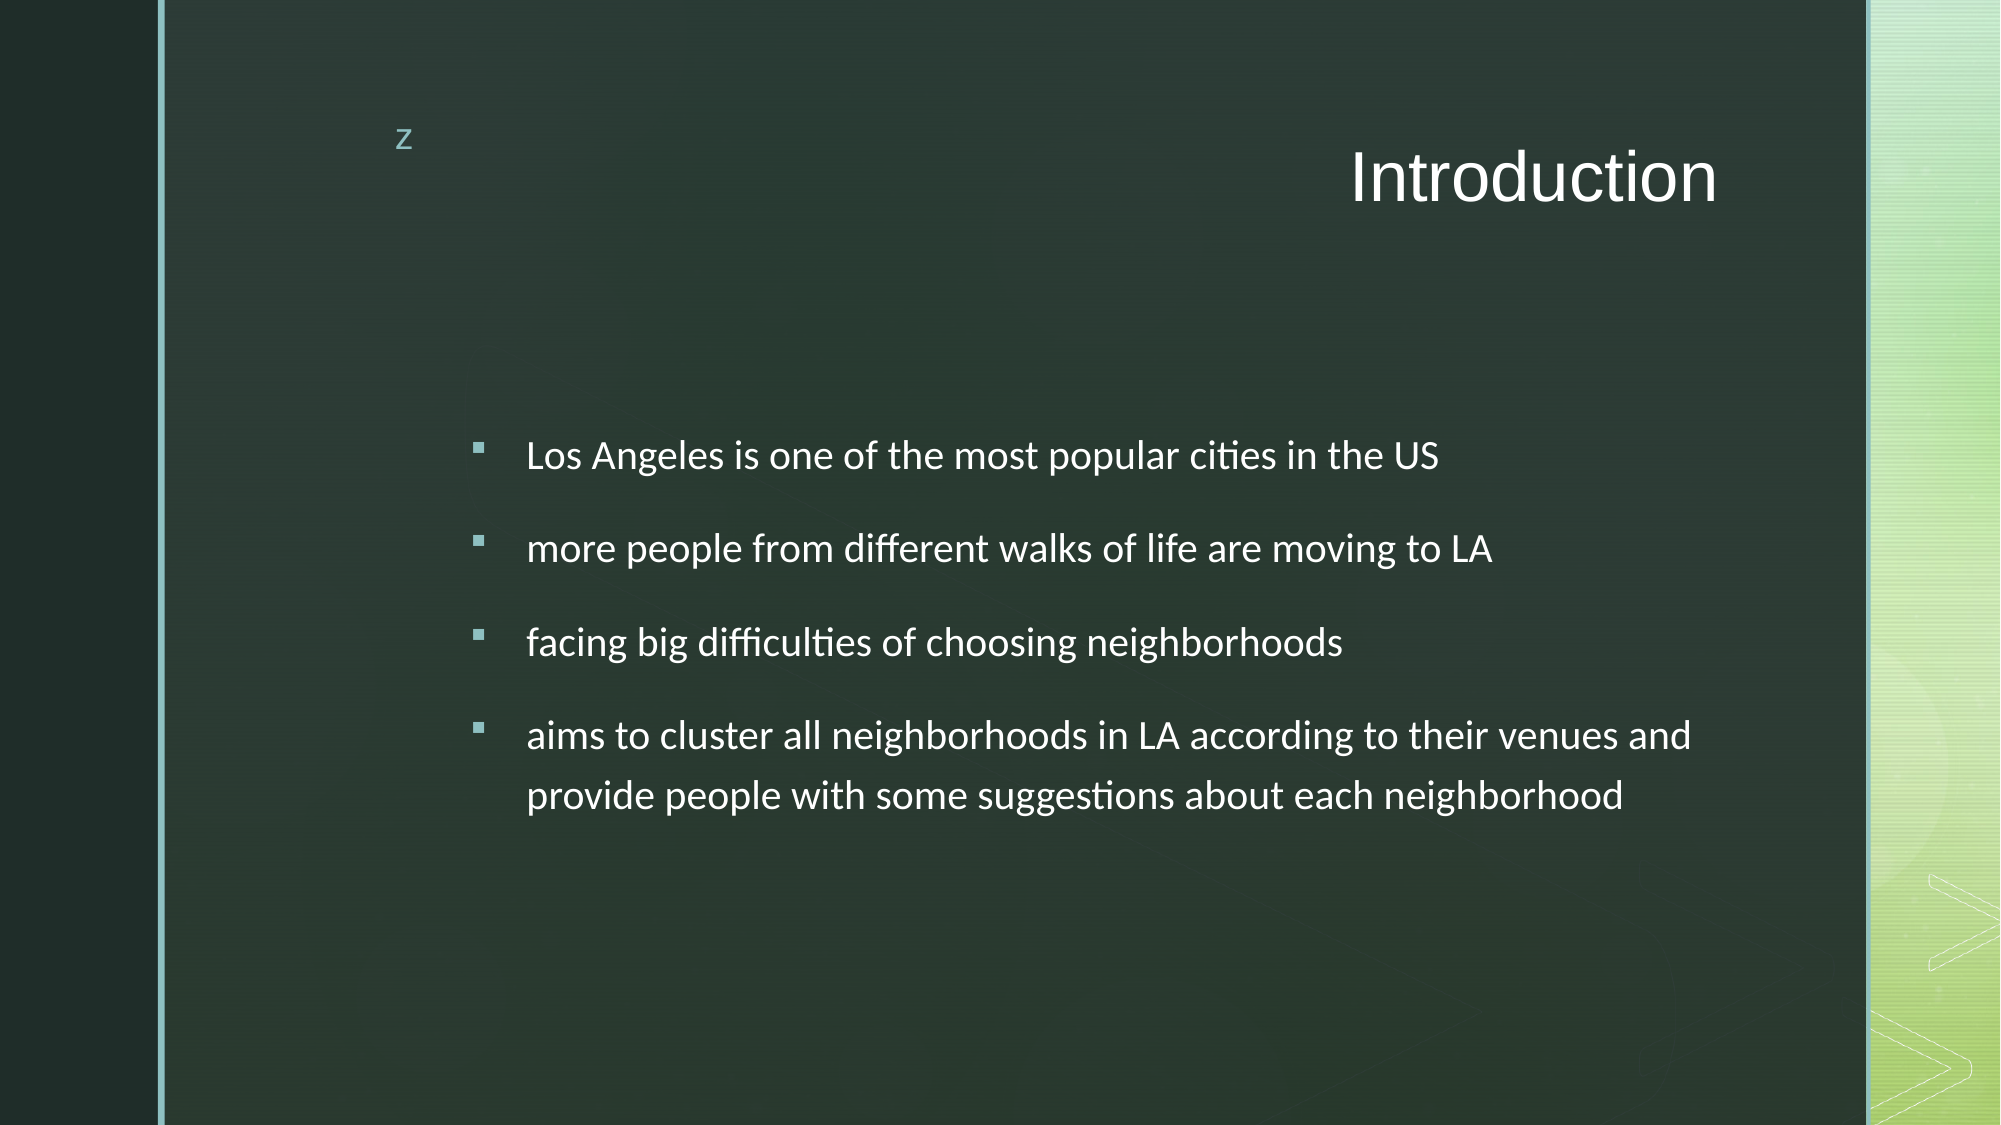

# Introduction
Los Angeles is one of the most popular cities in the US
more people from different walks of life are moving to LA
facing big difficulties of choosing neighborhoods
aims to cluster all neighborhoods in LA according to their venues and provide people with some suggestions about each neighborhood